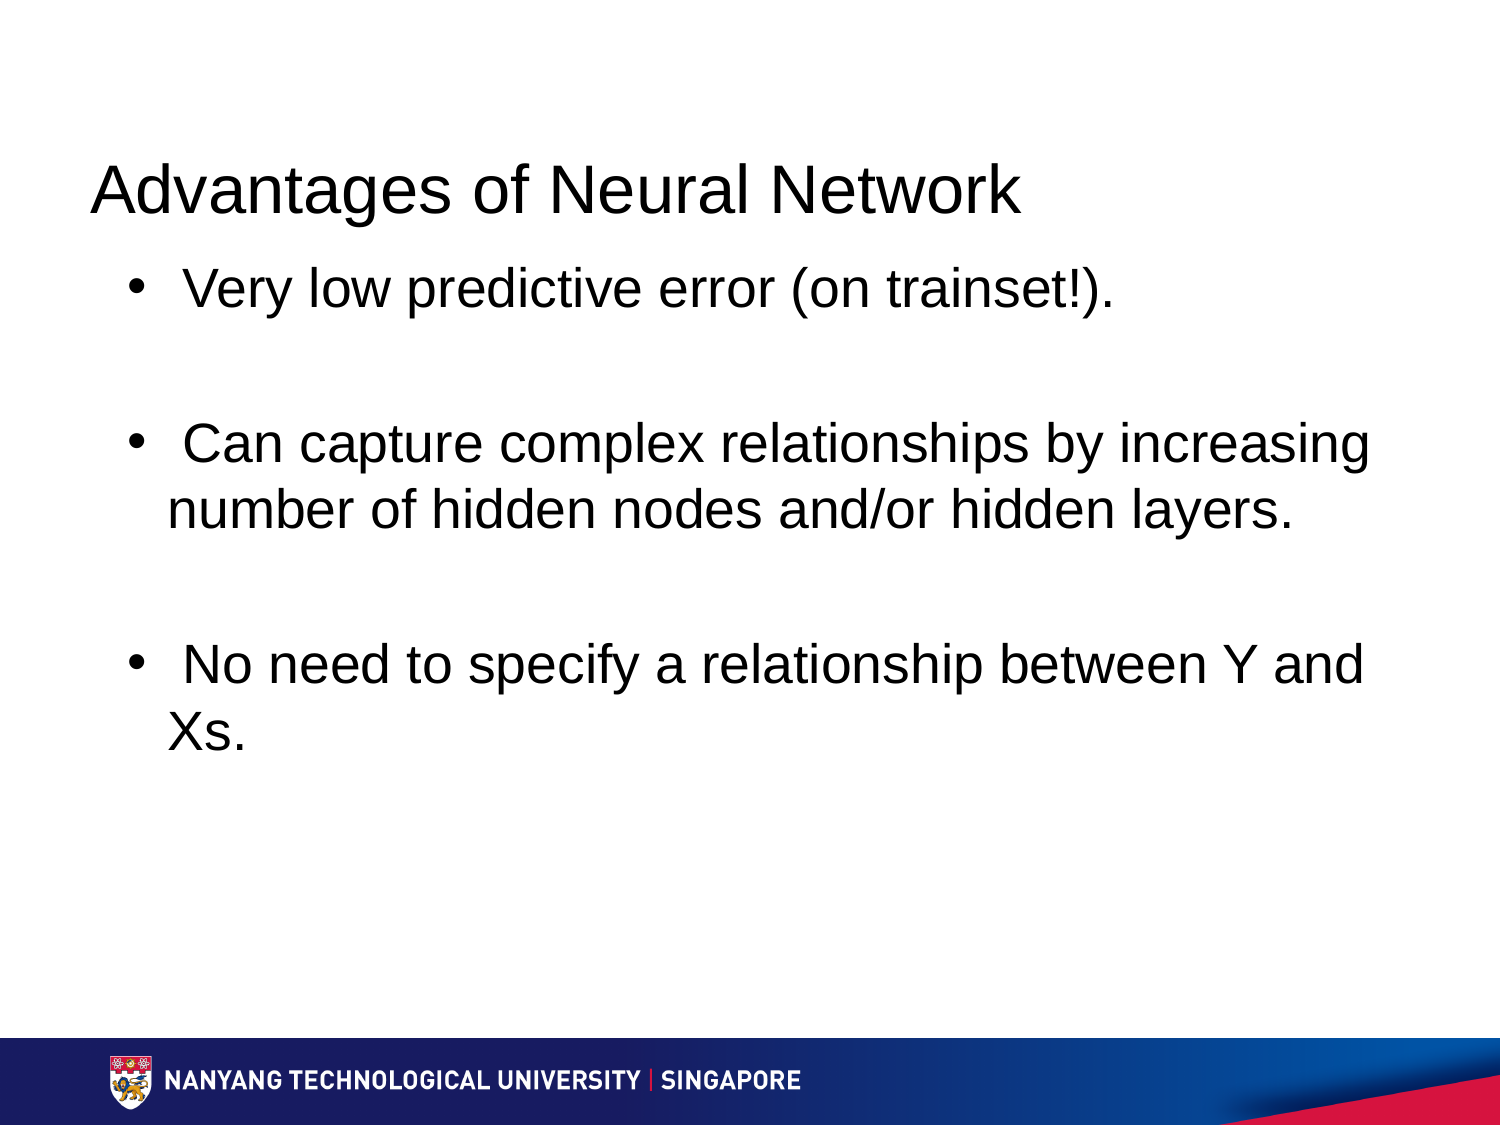

# Advantages of Neural Network
 Very low predictive error (on trainset!).

 Can capture complex relationships by increasing number of hidden nodes and/or hidden layers.

 No need to specify a relationship between Y and Xs.